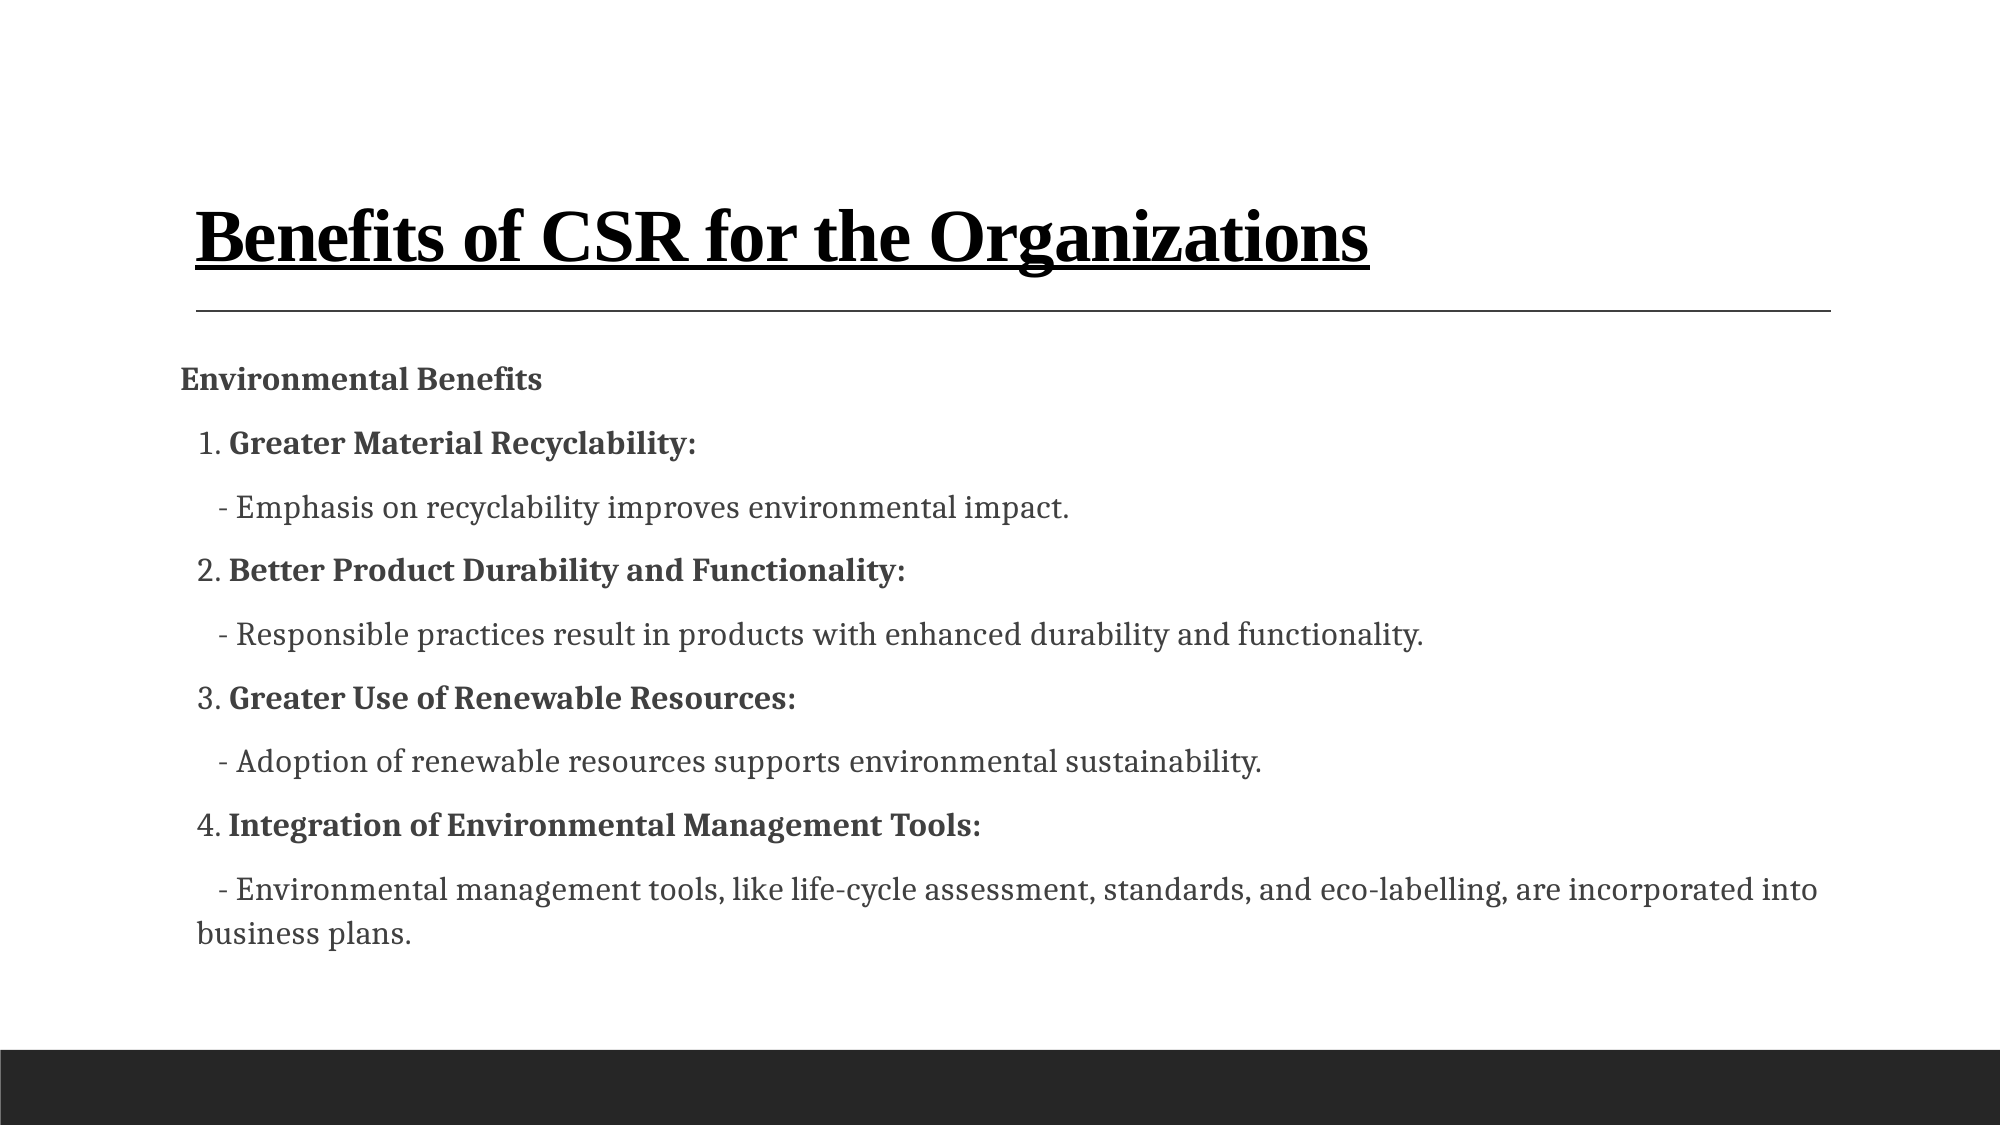

# Benefits of CSR for the Organizations
Environmental Benefits
1. Greater Material Recyclability:
   - Emphasis on recyclability improves environmental impact.
2. Better Product Durability and Functionality:
   - Responsible practices result in products with enhanced durability and functionality.
3. Greater Use of Renewable Resources:
   - Adoption of renewable resources supports environmental sustainability.
4. Integration of Environmental Management Tools:
   - Environmental management tools, like life-cycle assessment, standards, and eco-labelling, are incorporated into business plans.